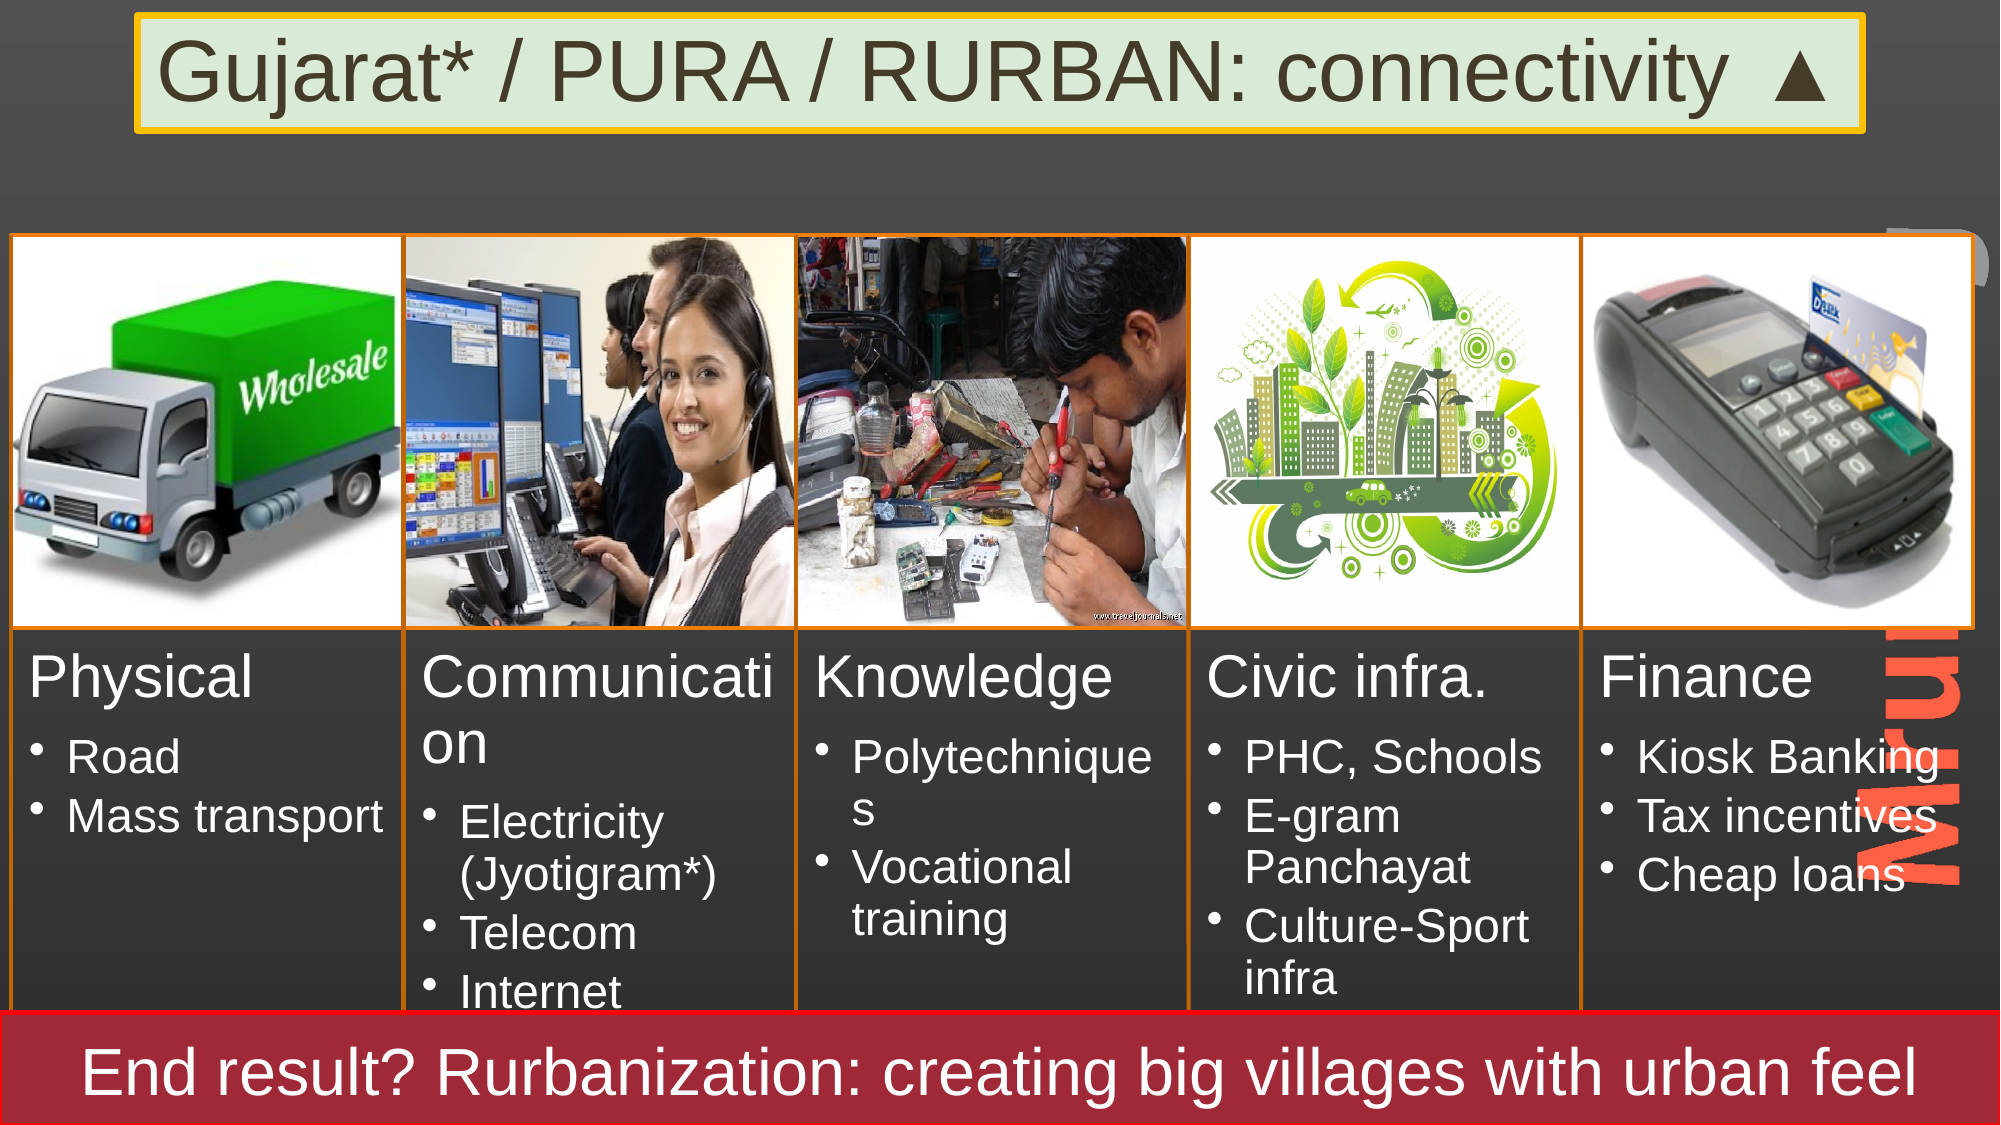

# Gujarat* / PURA / RURBAN: connectivity ▲
End result? Rurbanization: creating big villages with urban feel
Physical
Road
Mass transport
Communication
Electricity (Jyotigram*)
Telecom
Internet (NOFN)
Knowledge
Polytechniques
Vocational training
Civic infra.
PHC, Schools
E-gram Panchayat
Culture-Sport infra (Panchvati*)
Finance
Kiosk Banking
Tax incentives
Cheap loans